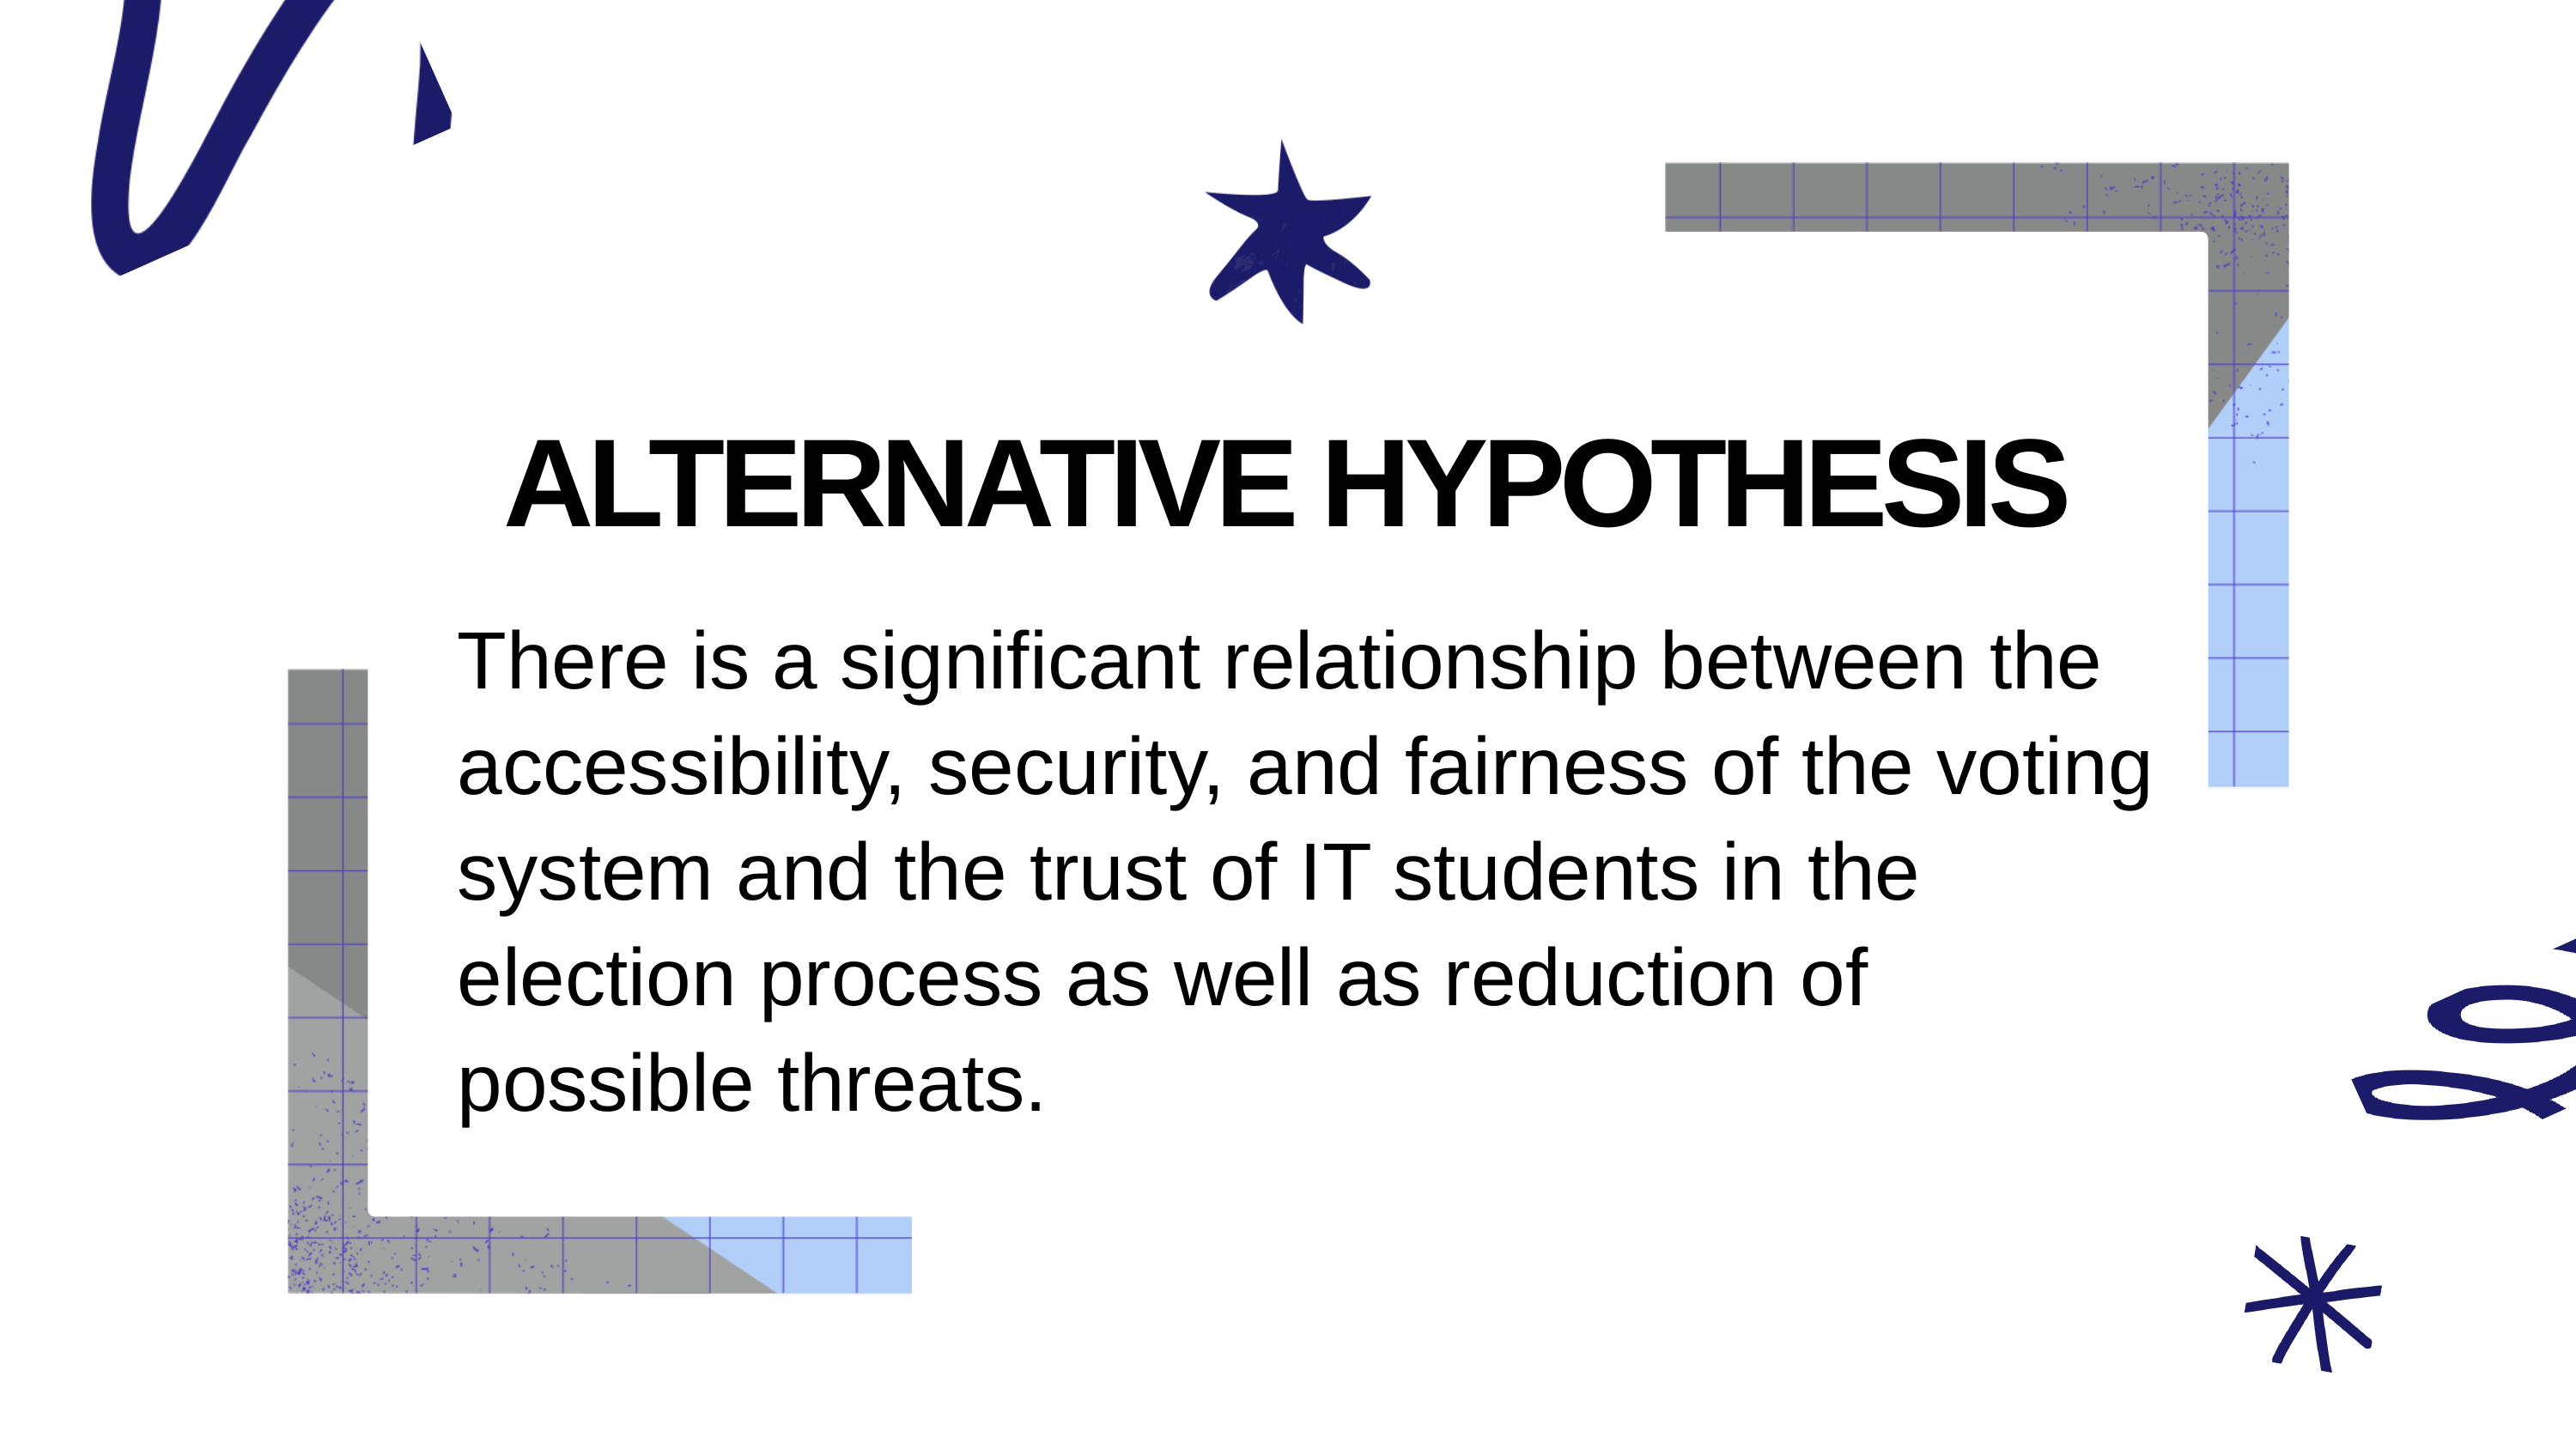

ALTERNATIVE HYPOTHESIS
There is a significant relationship between the accessibility, security, and fairness of the voting system and the trust of IT students in the election process as well as reduction of possible threats.